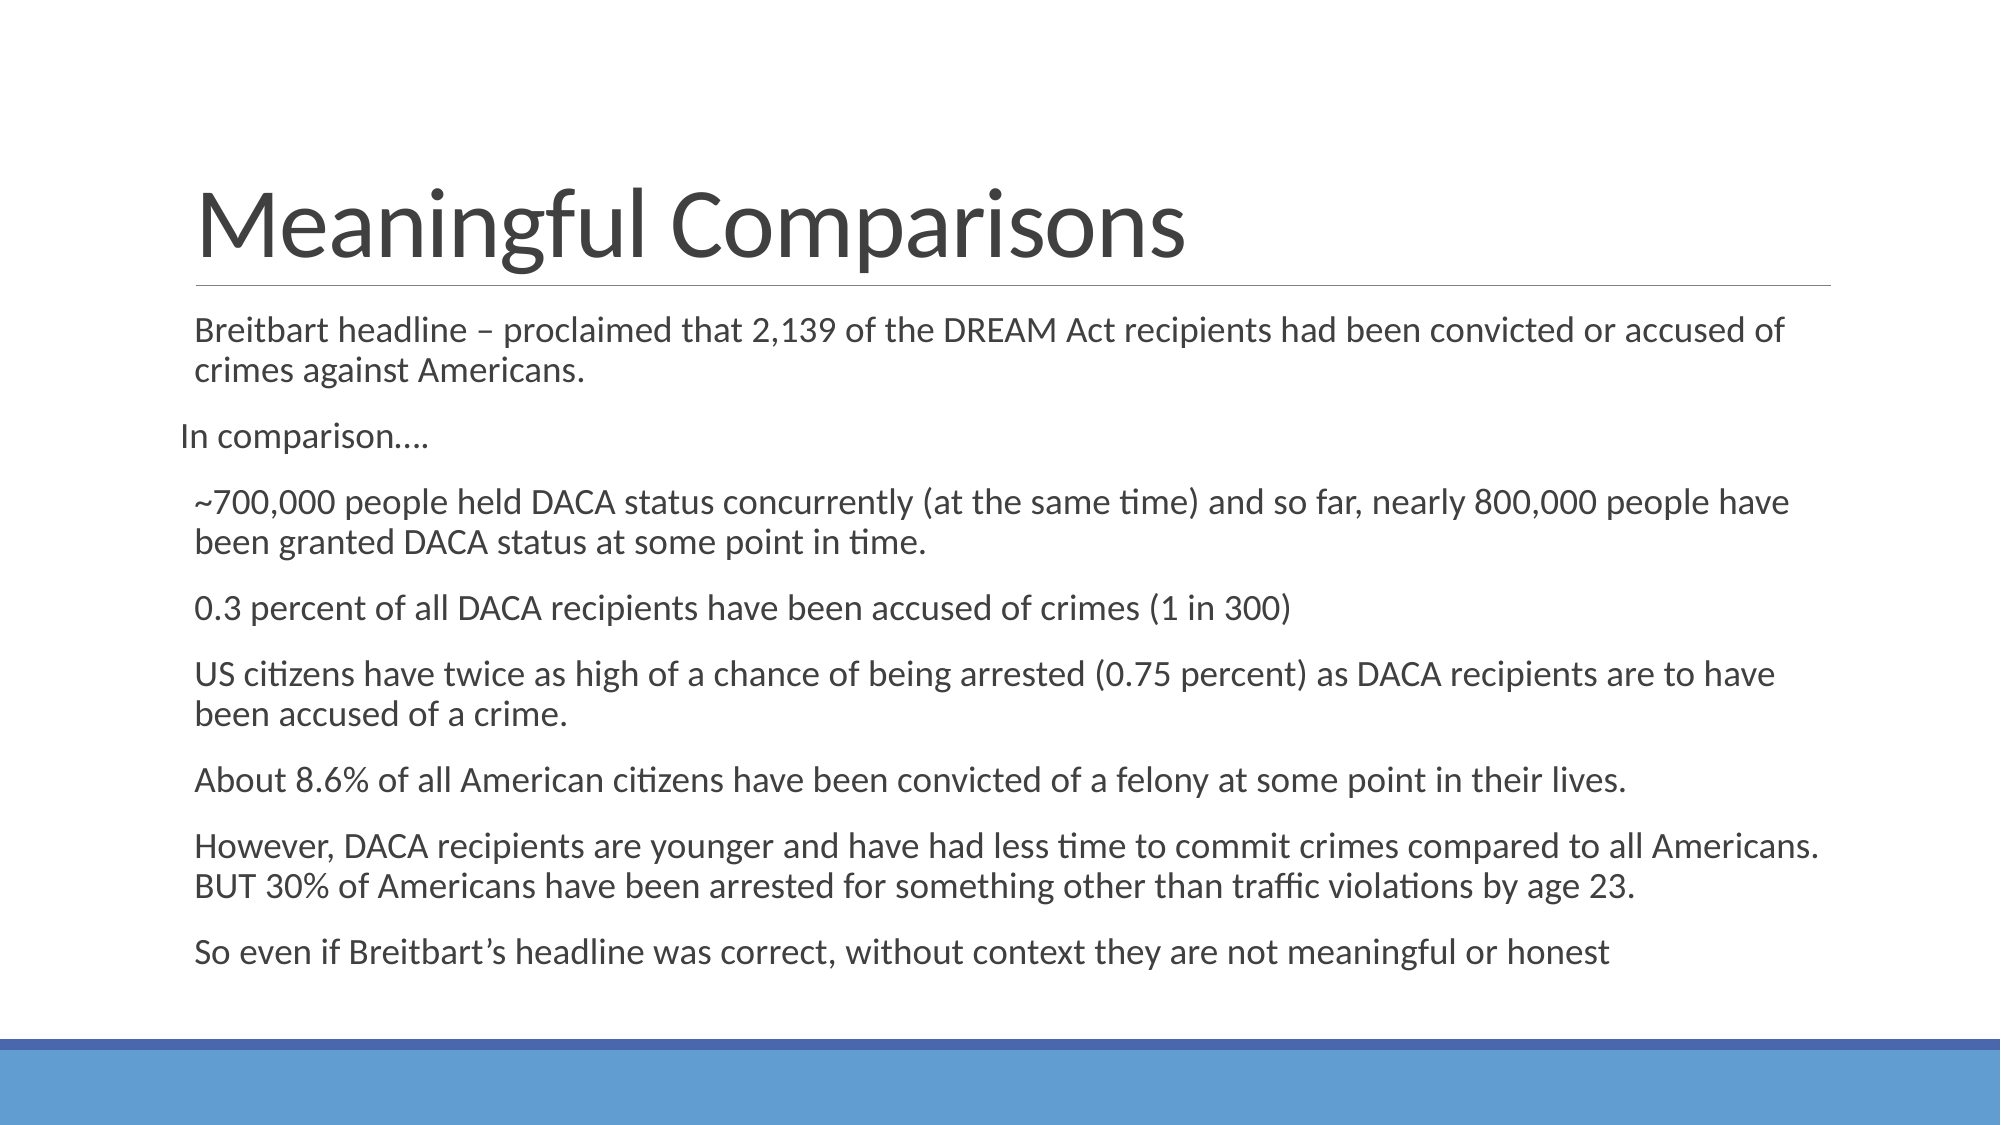

# Meaningful Comparisons
Breitbart headline – proclaimed that 2,139 of the DREAM Act recipients had been convicted or accused of crimes against Americans.
In comparison….
~700,000 people held DACA status concurrently (at the same time) and so far, nearly 800,000 people have been granted DACA status at some point in time.
0.3 percent of all DACA recipients have been accused of crimes (1 in 300)
US citizens have twice as high of a chance of being arrested (0.75 percent) as DACA recipients are to have been accused of a crime.
About 8.6% of all American citizens have been convicted of a felony at some point in their lives.
However, DACA recipients are younger and have had less time to commit crimes compared to all Americans. BUT 30% of Americans have been arrested for something other than traffic violations by age 23.
So even if Breitbart’s headline was correct, without context they are not meaningful or honest